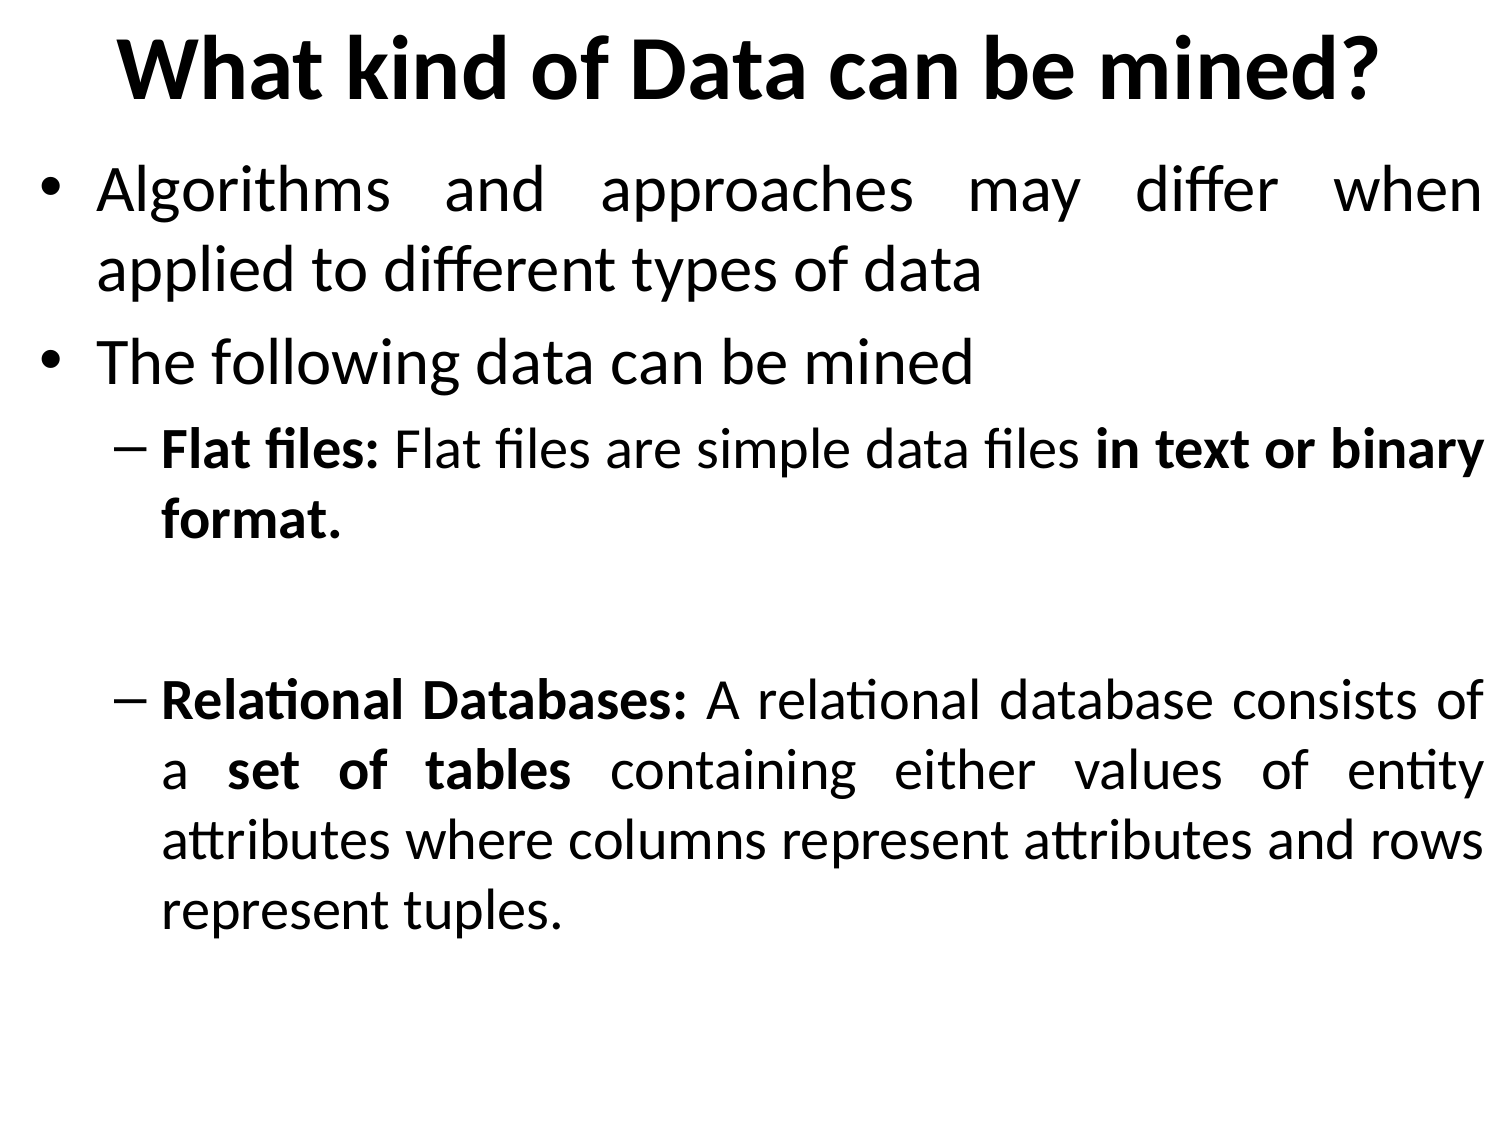

# What kind of Data can be mined?
Algorithms and approaches may differ when applied to different types of data
The following data can be mined
Flat files: Flat files are simple data files in text or binary format.

Relational Databases: A relational database consists of a set of tables containing either values of entity attributes where columns represent attributes and rows represent tuples.

59